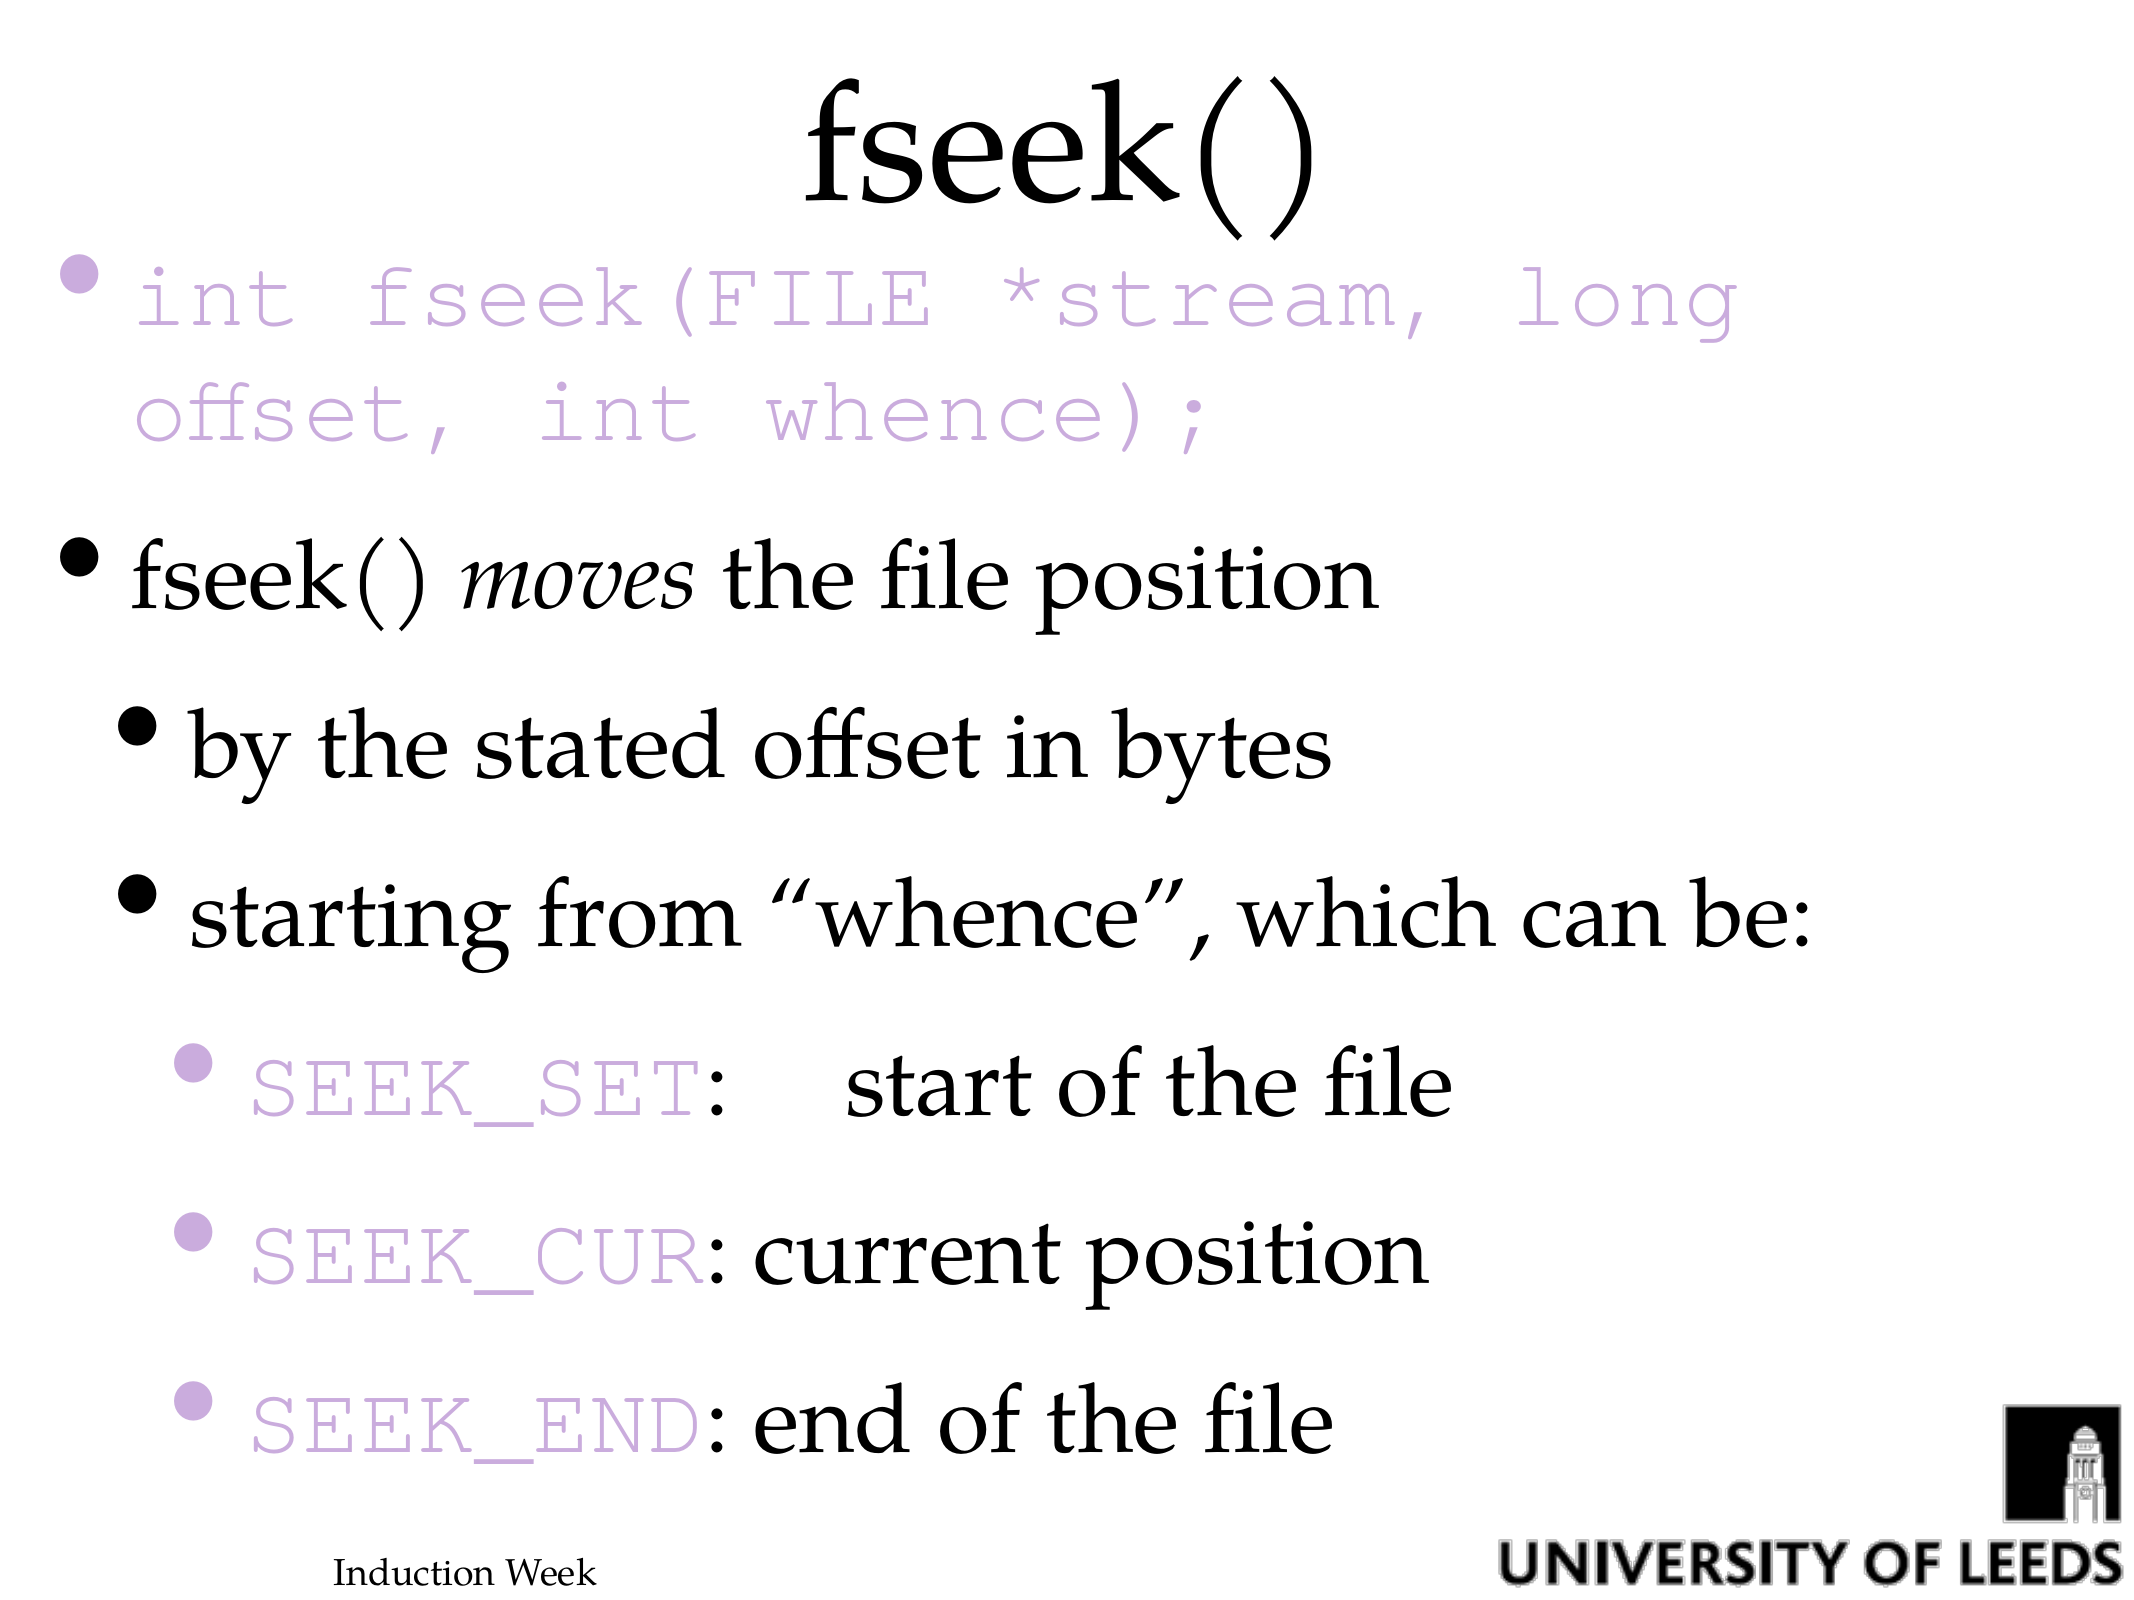

# fseek()
int fseek(FILE *stream, long offset, int whence);
fseek() moves the file position
by the stated offset in bytes
starting from “whence”, which can be:
SEEK_SET:	start of the file
SEEK_CUR: current position
SEEK_END: end of the file